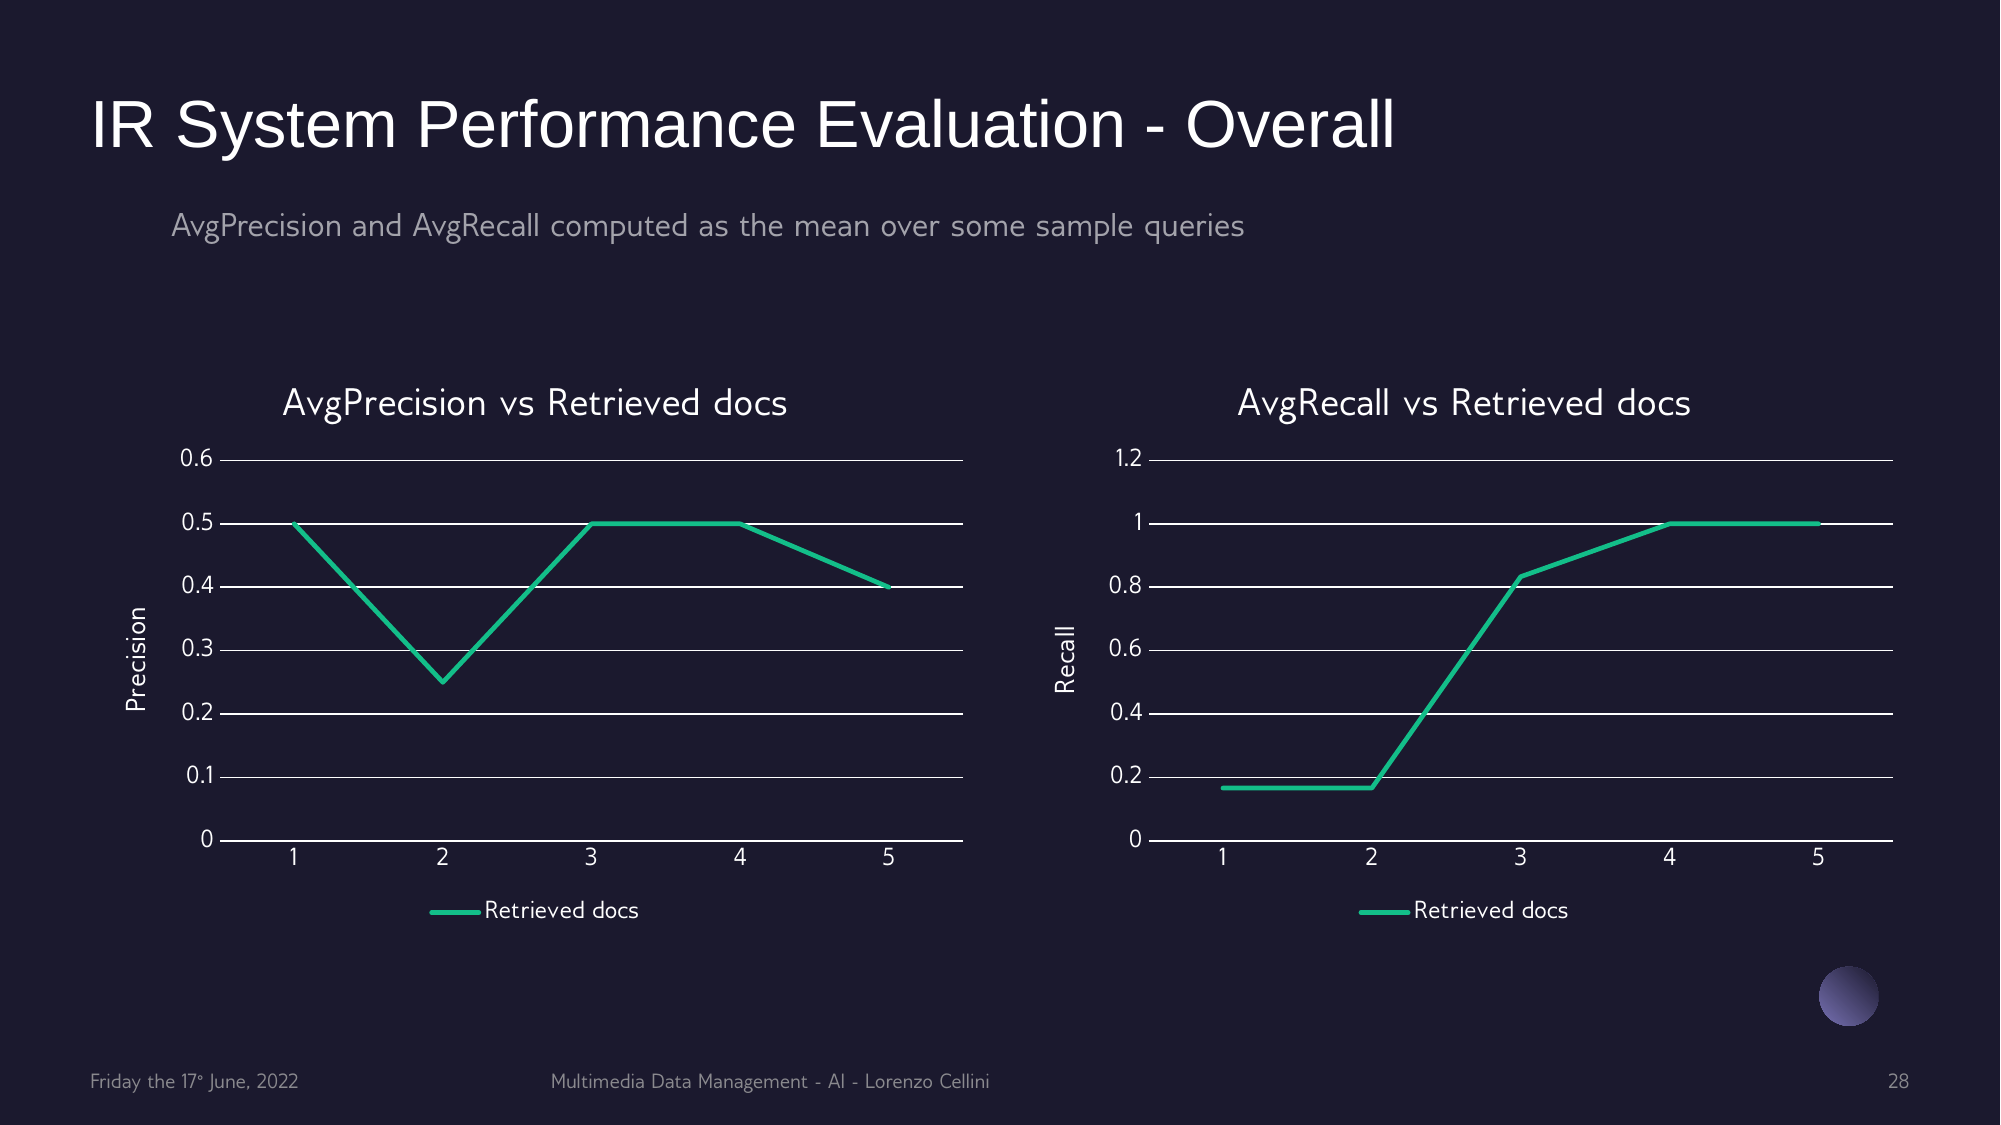

# IR System Performance Evaluation - Overall
AvgPrecision and AvgRecall computed as the mean over some sample queries

### Chart: AvgPrecision vs Retrieved docs

| Category | Retrieved docs |
|---|---|
| 1 | 0.5 |
| 2 | 0.25 |
| 3 | 0.500015 |
| 4 | 0.5 |
| 5 | 0.4 |

### Chart: AvgRecall vs Retrieved docs

| Category | Retrieved docs |
|---|---|
| 1 | 0.16665 |
| 2 | 0.16665 |
| 3 | 0.8332999999999999 |
| 4 | 1.0 |
| 5 | 1.0 |
Friday the 17° June, 2022
Multimedia Data Management - AI - Lorenzo Cellini
28